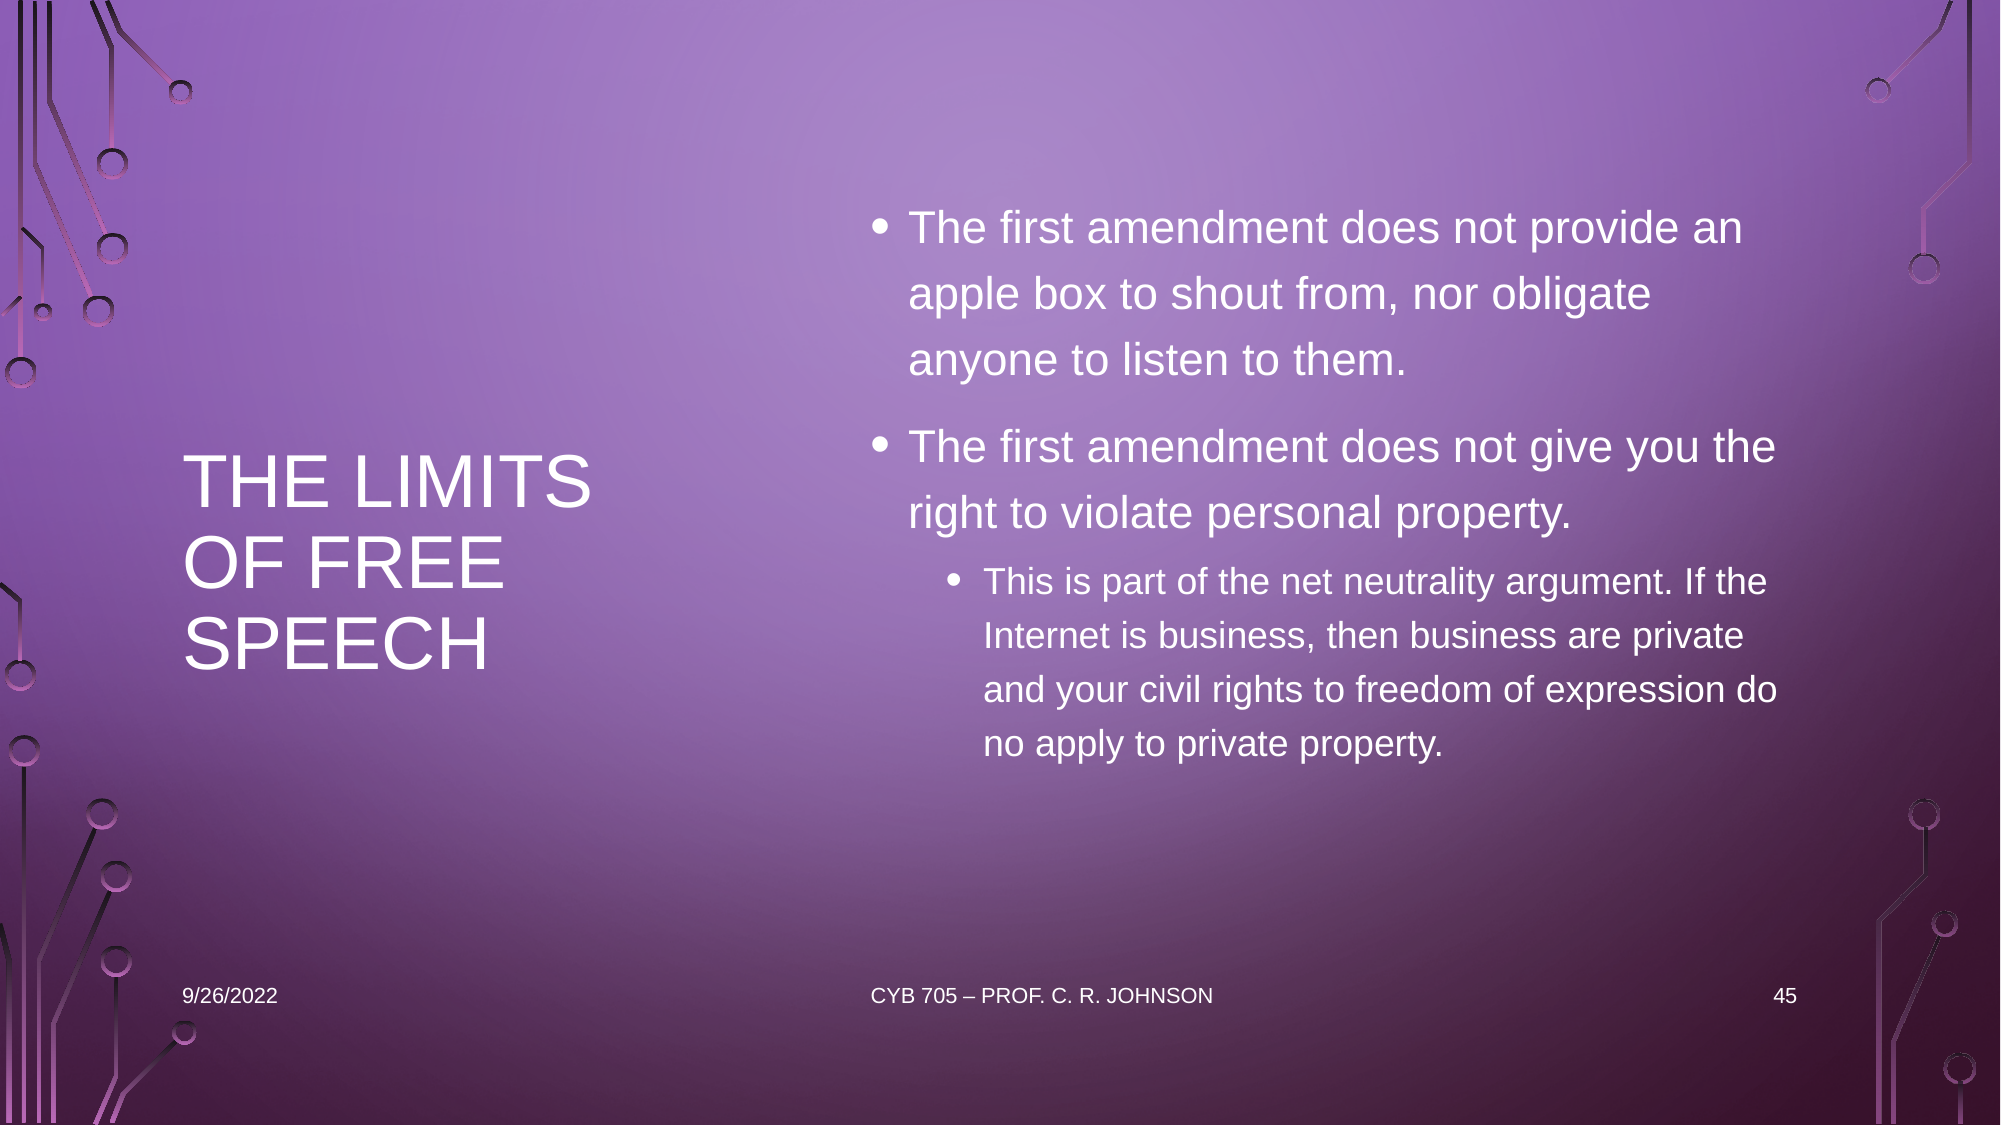

# The Limits of Free Speech
The first amendment does not provide an apple box to shout from, nor obligate anyone to listen to them.
The first amendment does not give you the right to violate personal property.
This is part of the net neutrality argument. If the Internet is business, then business are private and your civil rights to freedom of expression do no apply to private property.
45
CYB 705 – Prof. C. R. Johnson
9/26/2022